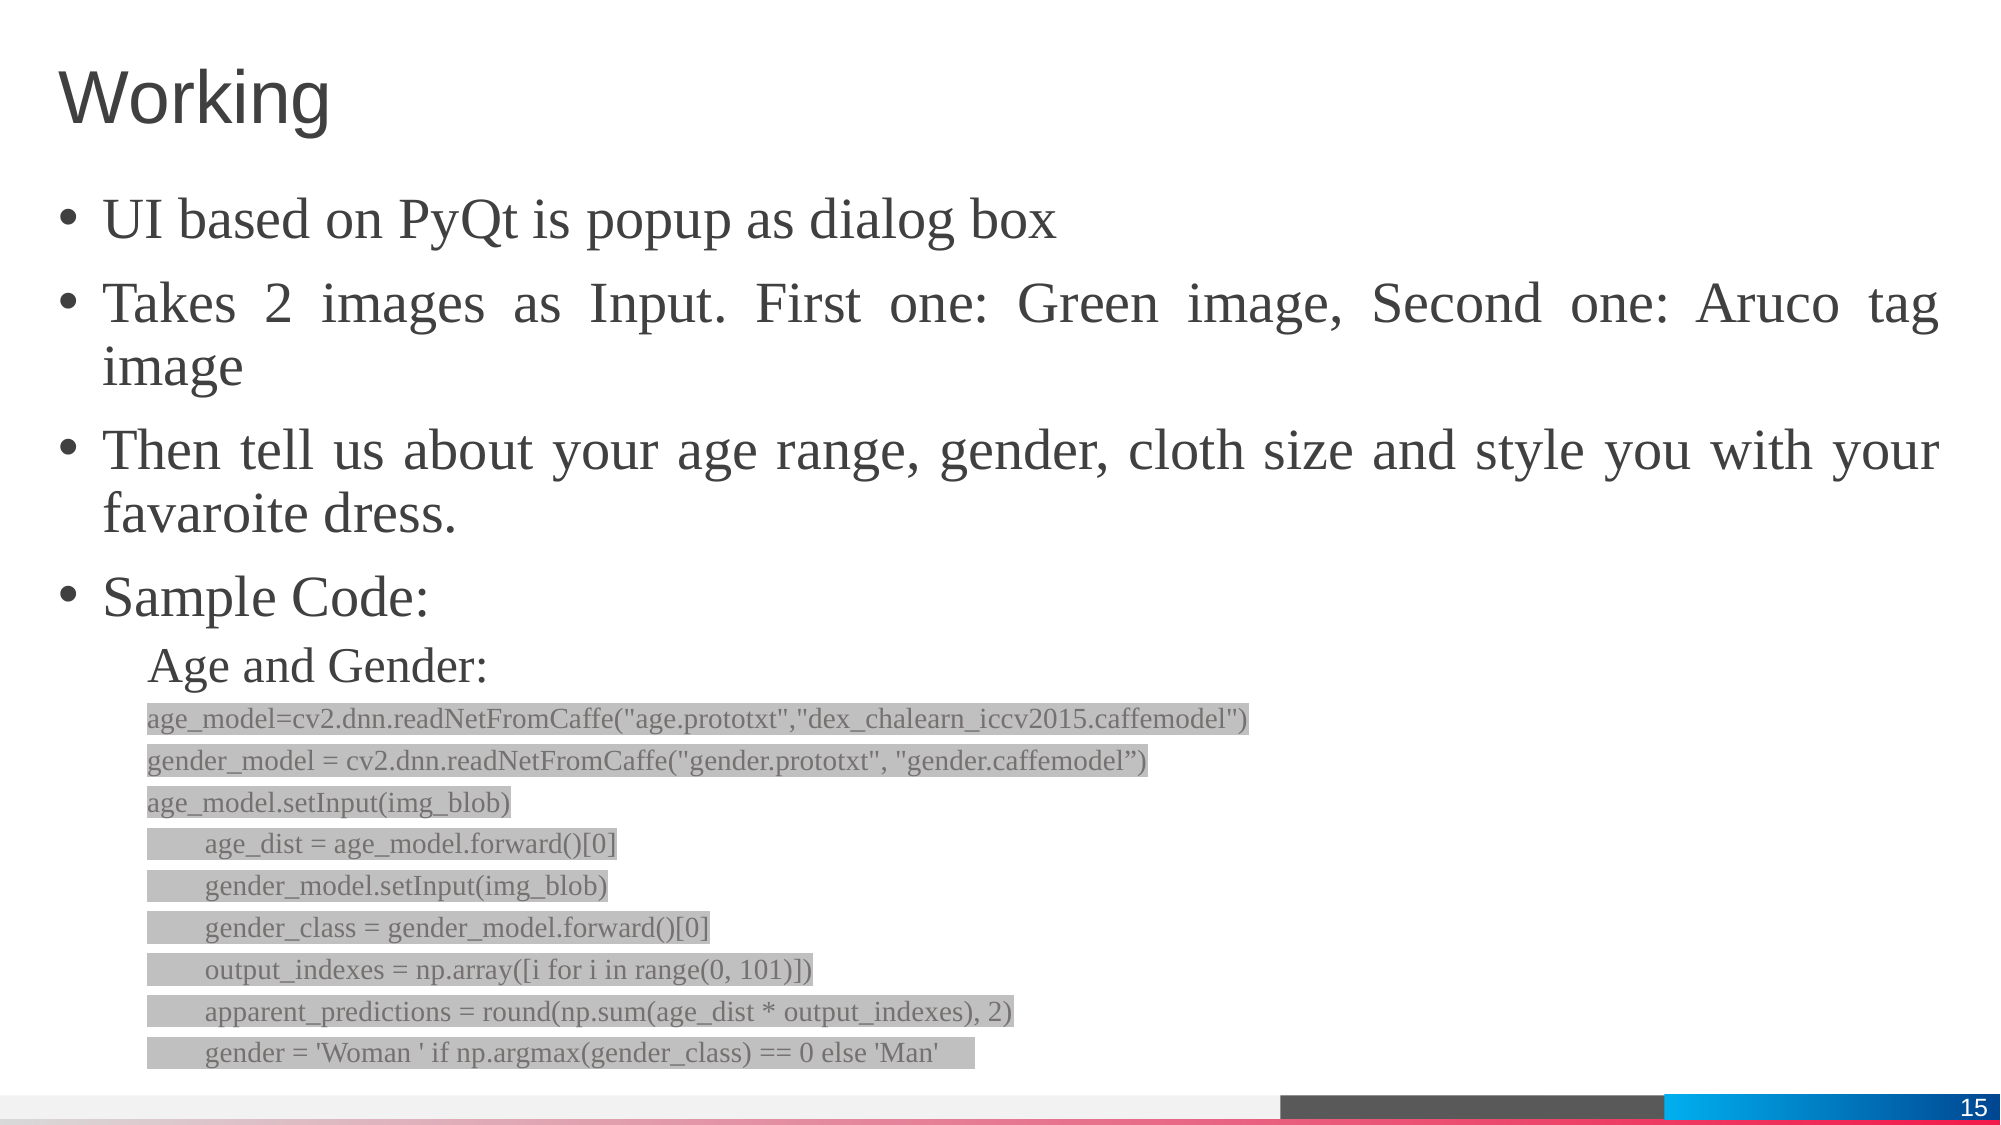

# Working
UI based on PyQt is popup as dialog box
Takes 2 images as Input. First one: Green image, Second one: Aruco tag image
Then tell us about your age range, gender, cloth size and style you with your favaroite dress.
Sample Code:
Age and Gender:
age_model=cv2.dnn.readNetFromCaffe("age.prototxt","dex_chalearn_iccv2015.caffemodel")
gender_model = cv2.dnn.readNetFromCaffe("gender.prototxt", "gender.caffemodel”)
age_model.setInput(img_blob)
        age_dist = age_model.forward()[0]
        gender_model.setInput(img_blob)
        gender_class = gender_model.forward()[0]
        output_indexes = np.array([i for i in range(0, 101)])
        apparent_predictions = round(np.sum(age_dist * output_indexes), 2)
        gender = 'Woman ' if np.argmax(gender_class) == 0 else 'Man'

15